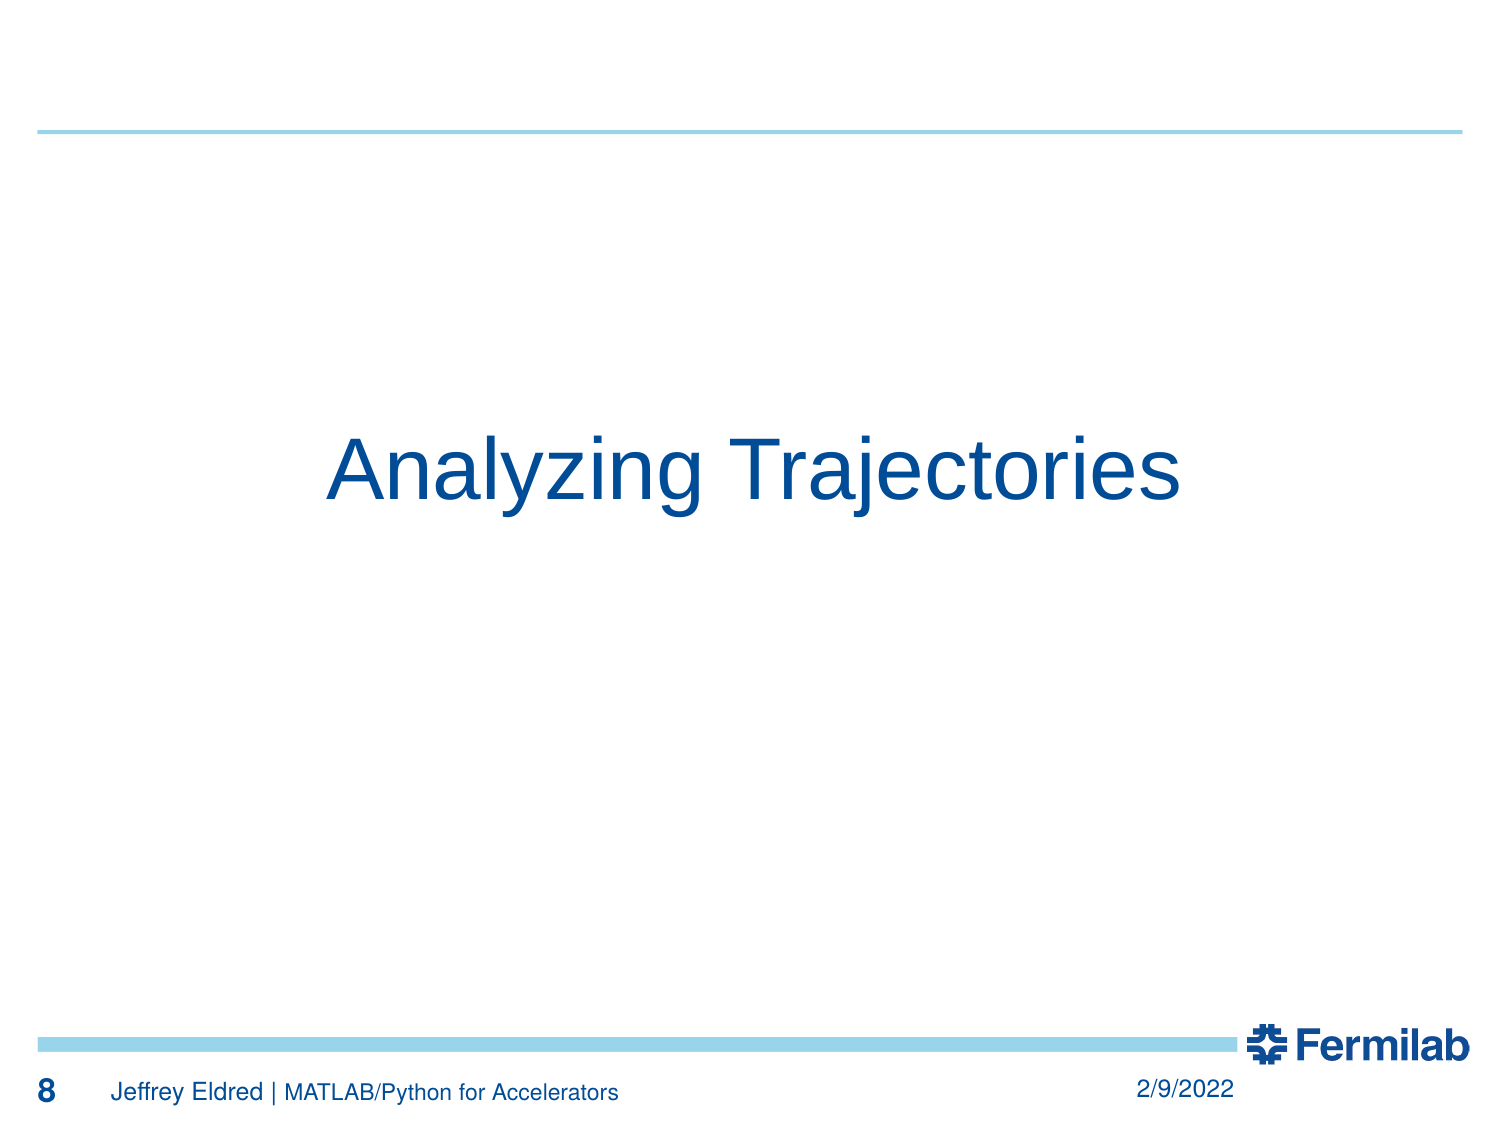

8
8
Analyzing Trajectories

8
2/9/2022
Jeffrey Eldred | MATLAB/Python for Accelerators